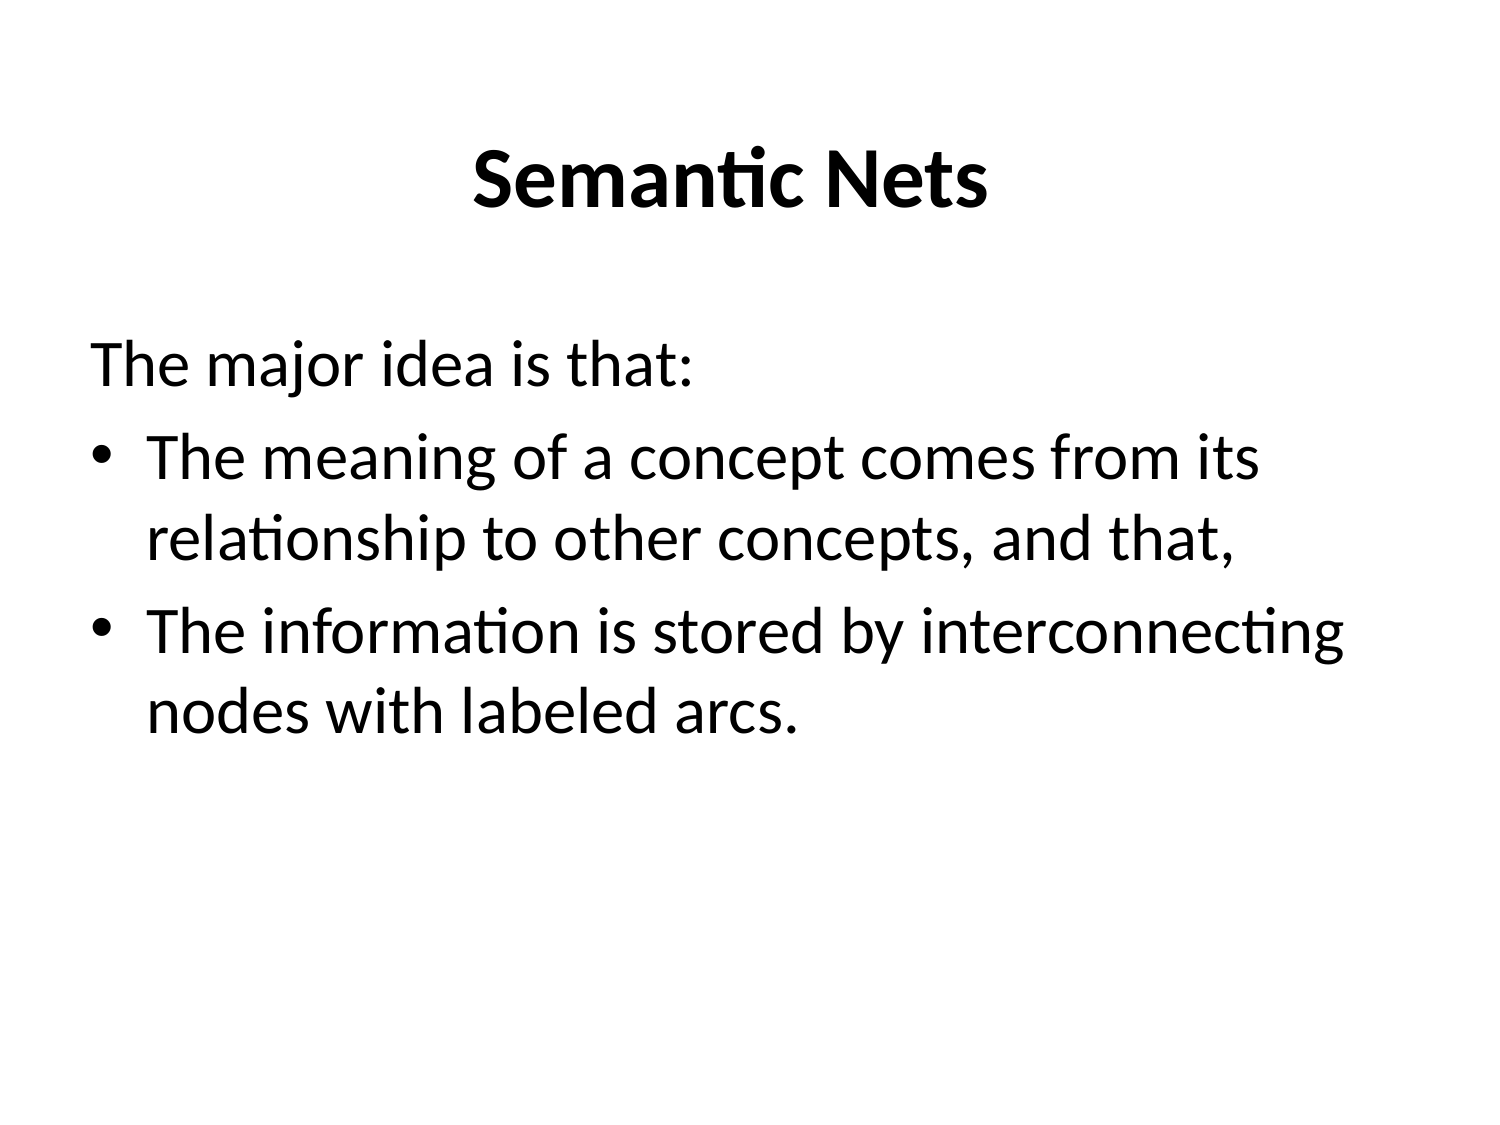

# Semantic Nets
The major idea is that:
The meaning of a concept comes from its relationship to other concepts, and that,
The information is stored by interconnecting nodes with labeled arcs.